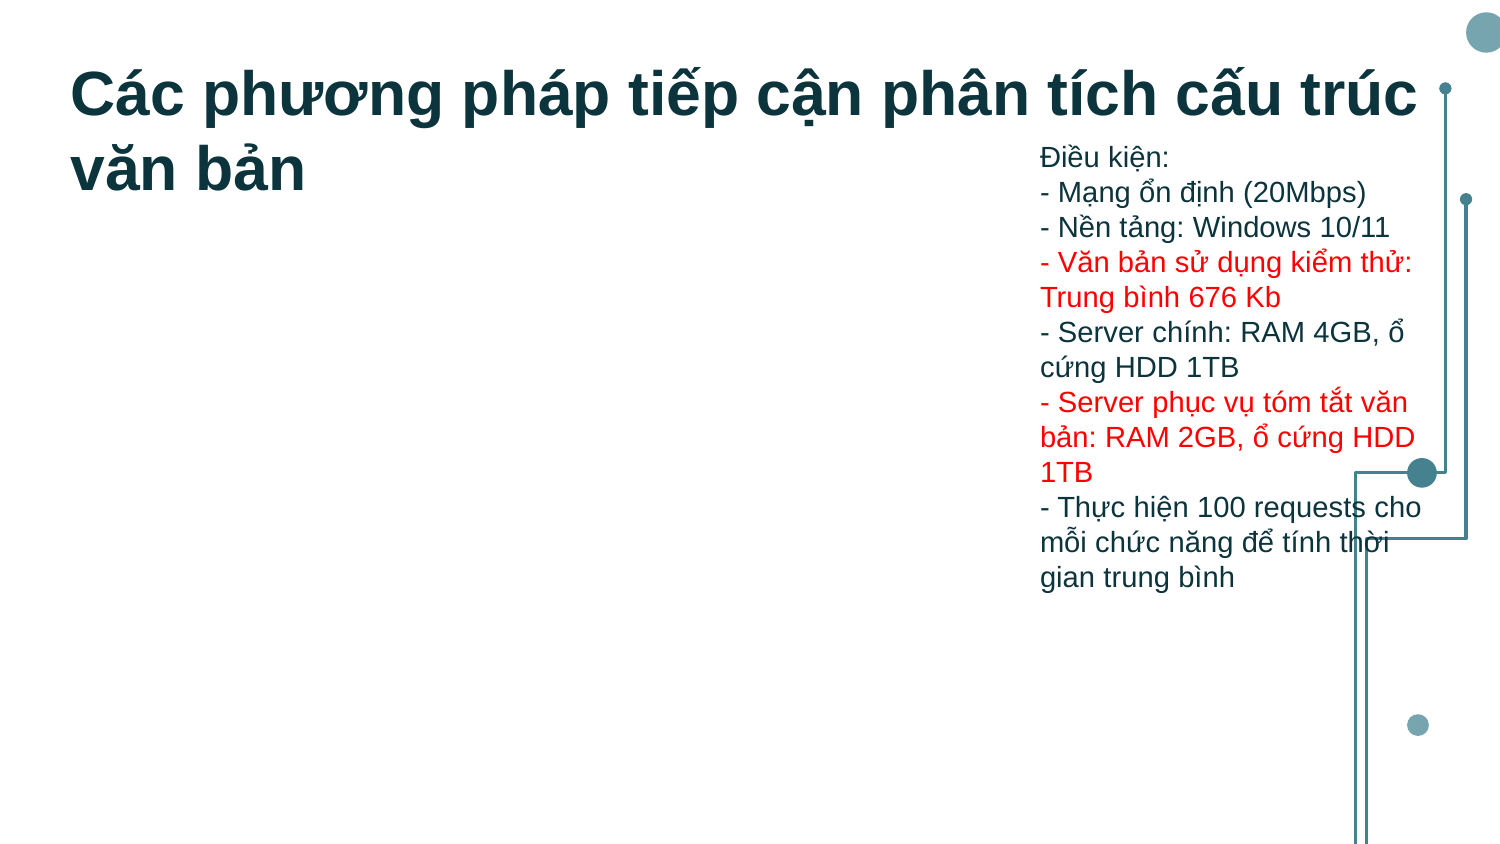

# Các phương pháp tiếp cận phân tích cấu trúc văn bản
Điều kiện:
- Mạng ổn định (20Mbps)
- Nền tảng: Windows 10/11
- Văn bản sử dụng kiểm thử: Trung bình 676 Kb
- Server chính: RAM 4GB, ổ cứng HDD 1TB
- Server phục vụ tóm tắt văn bản: RAM 2GB, ổ cứng HDD 1TB
- Thực hiện 100 requests cho mỗi chức năng để tính thời gian trung bình